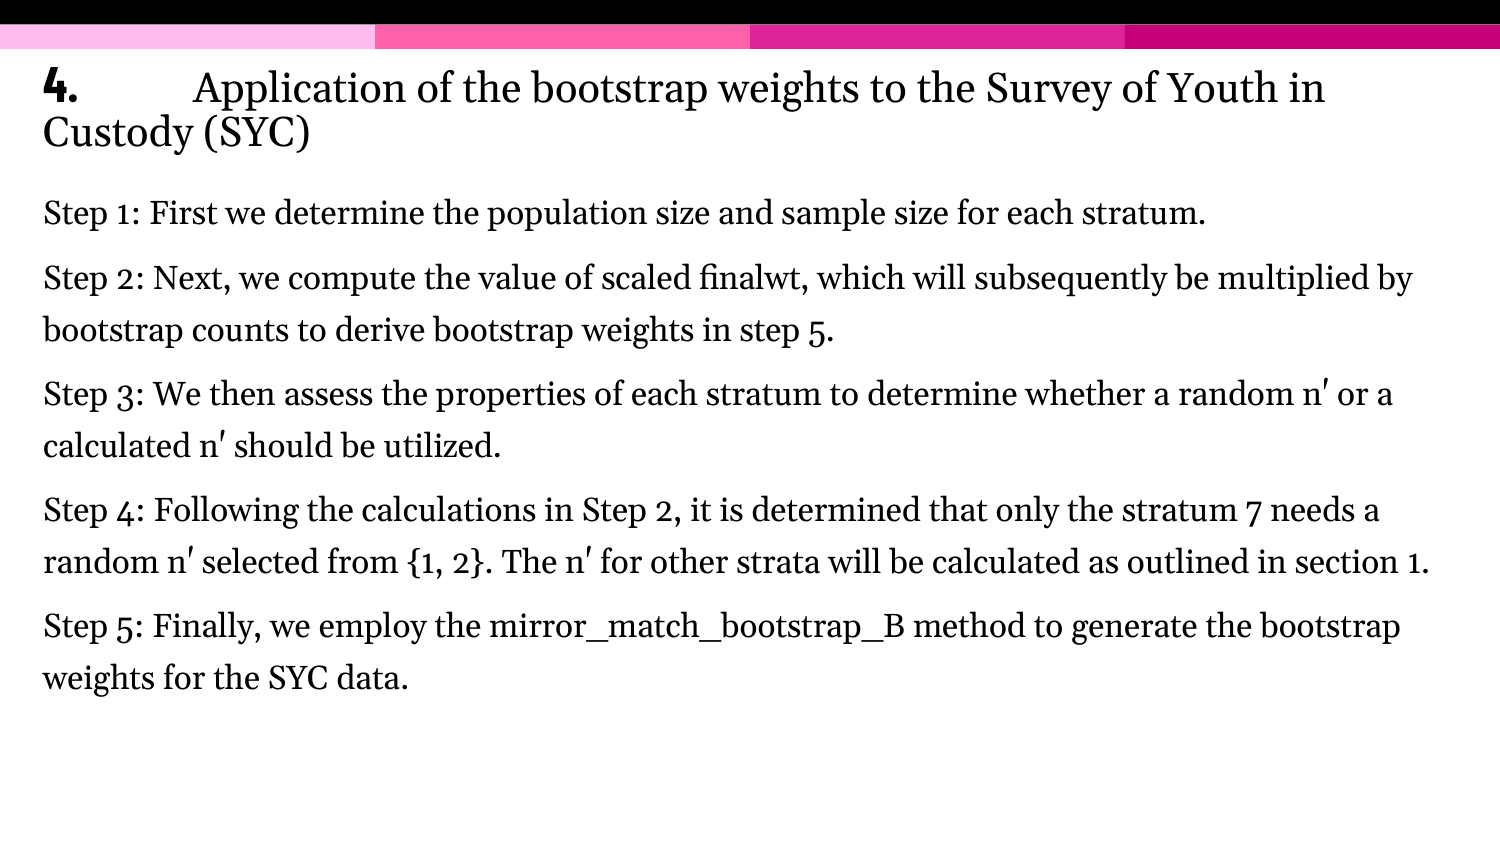

# 4.	Application of the bootstrap weights to the Survey of Youth in Custody (SYC)
Step 1: First we determine the population size and sample size for each stratum.
Step 2: Next, we compute the value of scaled finalwt, which will subsequently be multiplied by bootstrap counts to derive bootstrap weights in step 5.
Step 3: We then assess the properties of each stratum to determine whether a random n' or a calculated n' should be utilized.
Step 4: Following the calculations in Step 2, it is determined that only the stratum 7 needs a random n' selected from {1, 2}. The n' for other strata will be calculated as outlined in section 1.
Step 5: Finally, we employ the mirror_match_bootstrap_B method to generate the bootstrap weights for the SYC data.